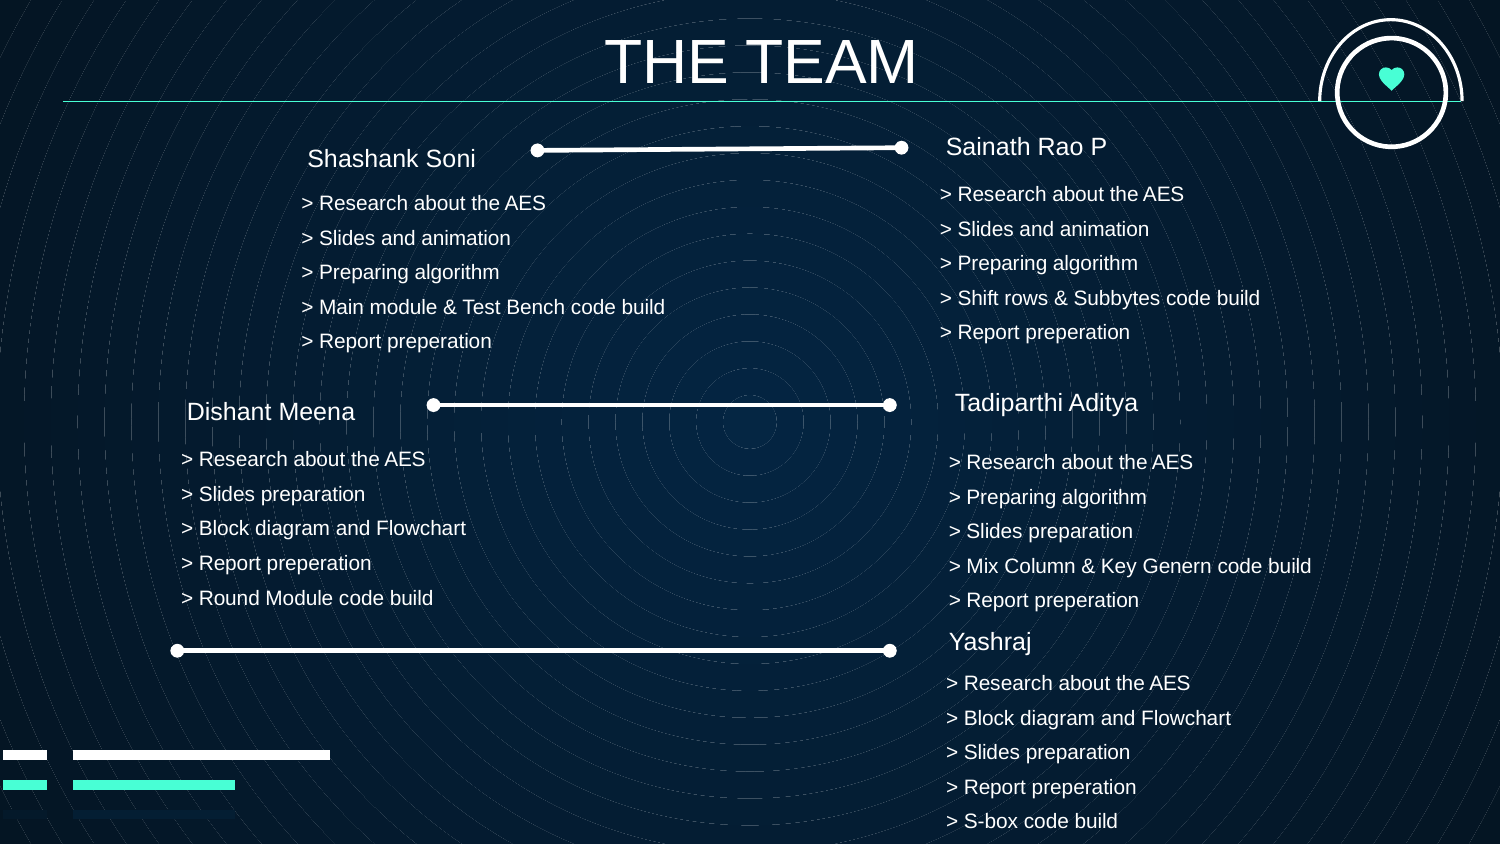

# THE TEAM

Sainath Rao P
Shashank Soni

> Research about the AES
> Slides and animation
> Preparing algorithm
> Shift rows & Subbytes code build
> Report preperation
> Research about the AES
> Slides and animation
> Preparing algorithm
> Main module & Test Bench code build
> Report preperation

Dishant Meena
Tadiparthi Aditya
> Research about the AES
> Slides preparation
> Block diagram and Flowchart
> Report preperation
> Round Module code build
> Research about the AES
> Preparing algorithm
> Slides preparation
> Mix Column & Key Genern code build
> Report preperation
Yashraj
> Research about the AES
> Block diagram and Flowchart
> Slides preparation
> Report preperation
> S-box code build